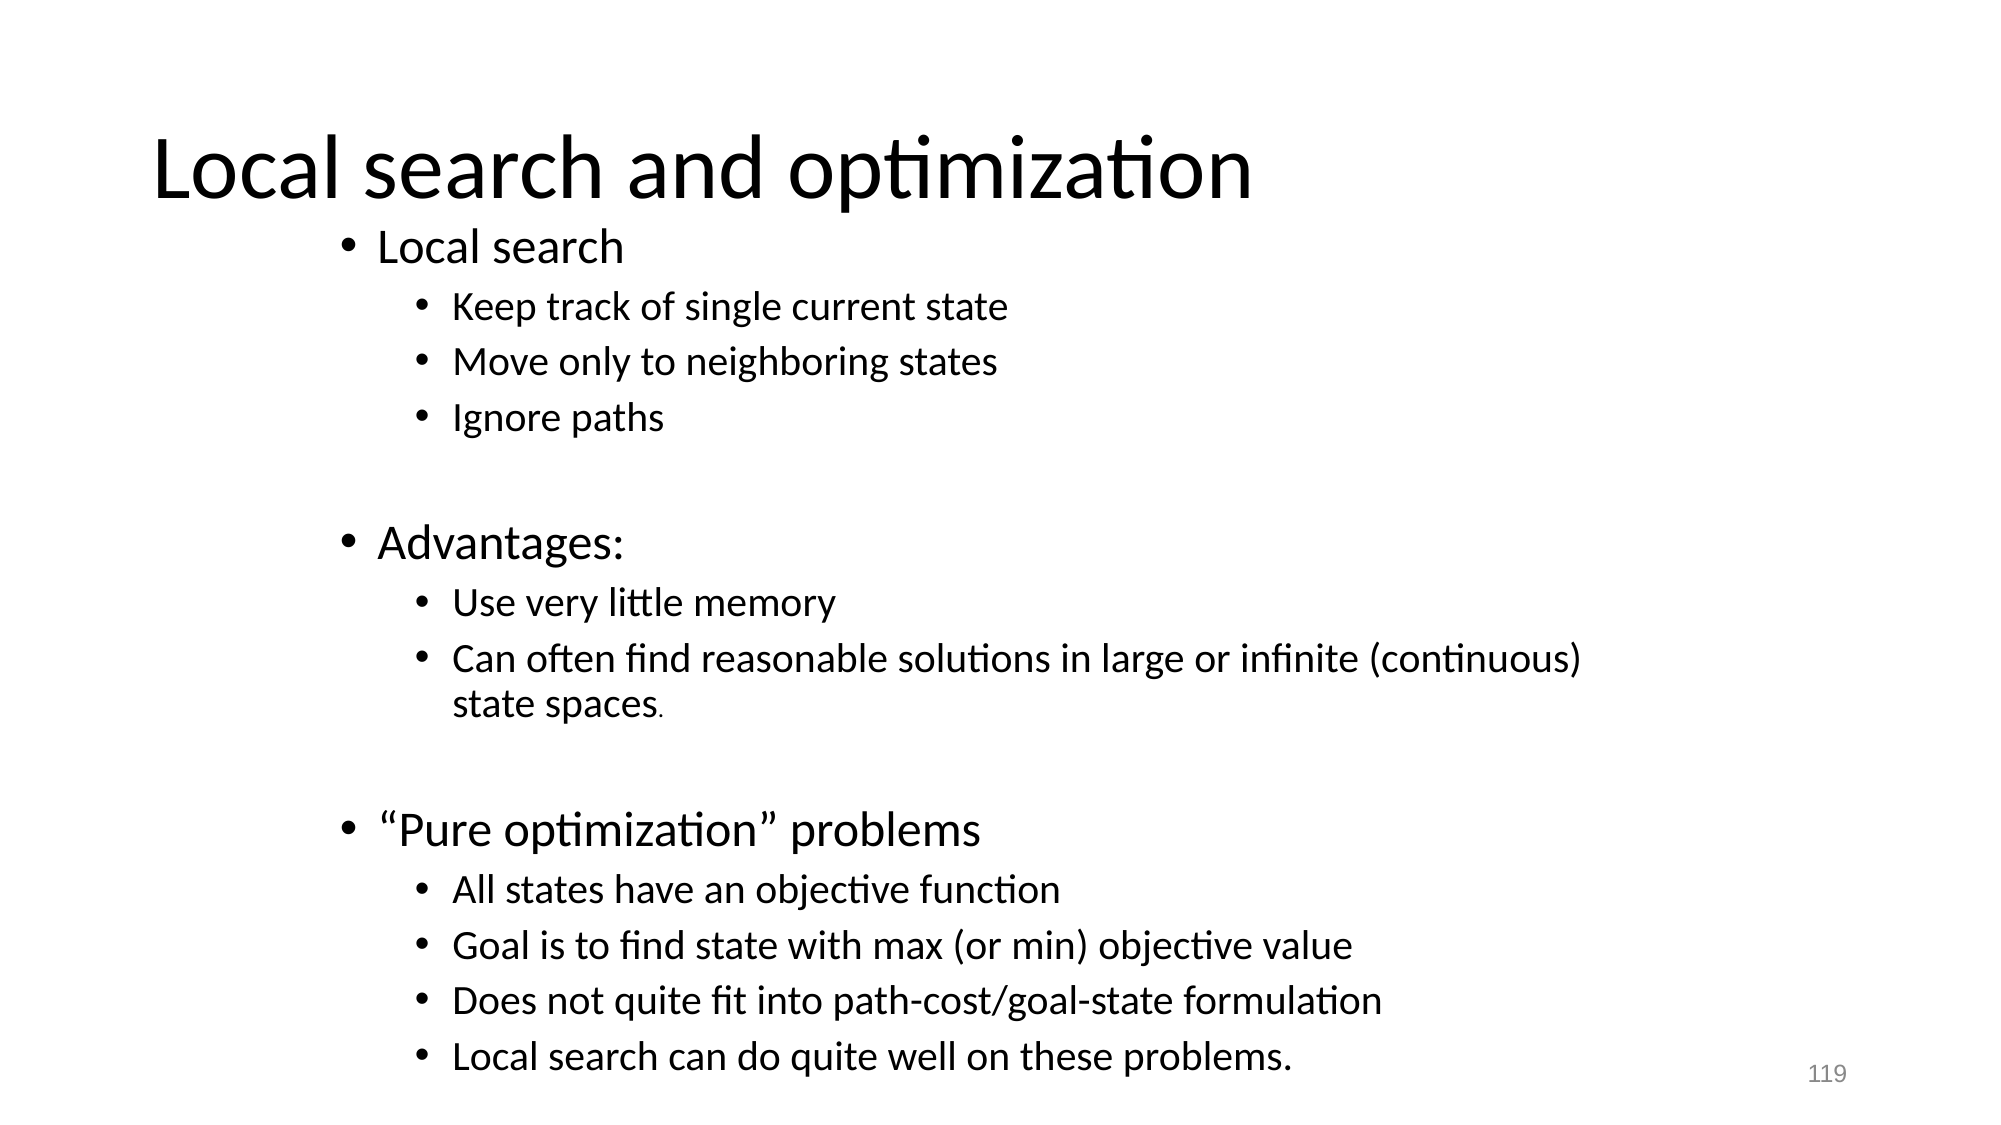

# Local search and optimization
Local search
Keep track of single current state
Move only to neighboring states
Ignore paths

Advantages:
Use very little memory
Can often find reasonable solutions in large or infinite (continuous) state spaces.

“Pure optimization” problems
All states have an objective function
Goal is to find state with max (or min) objective value
Does not quite fit into path-cost/goal-state formulation
Local search can do quite well on these problems.
119